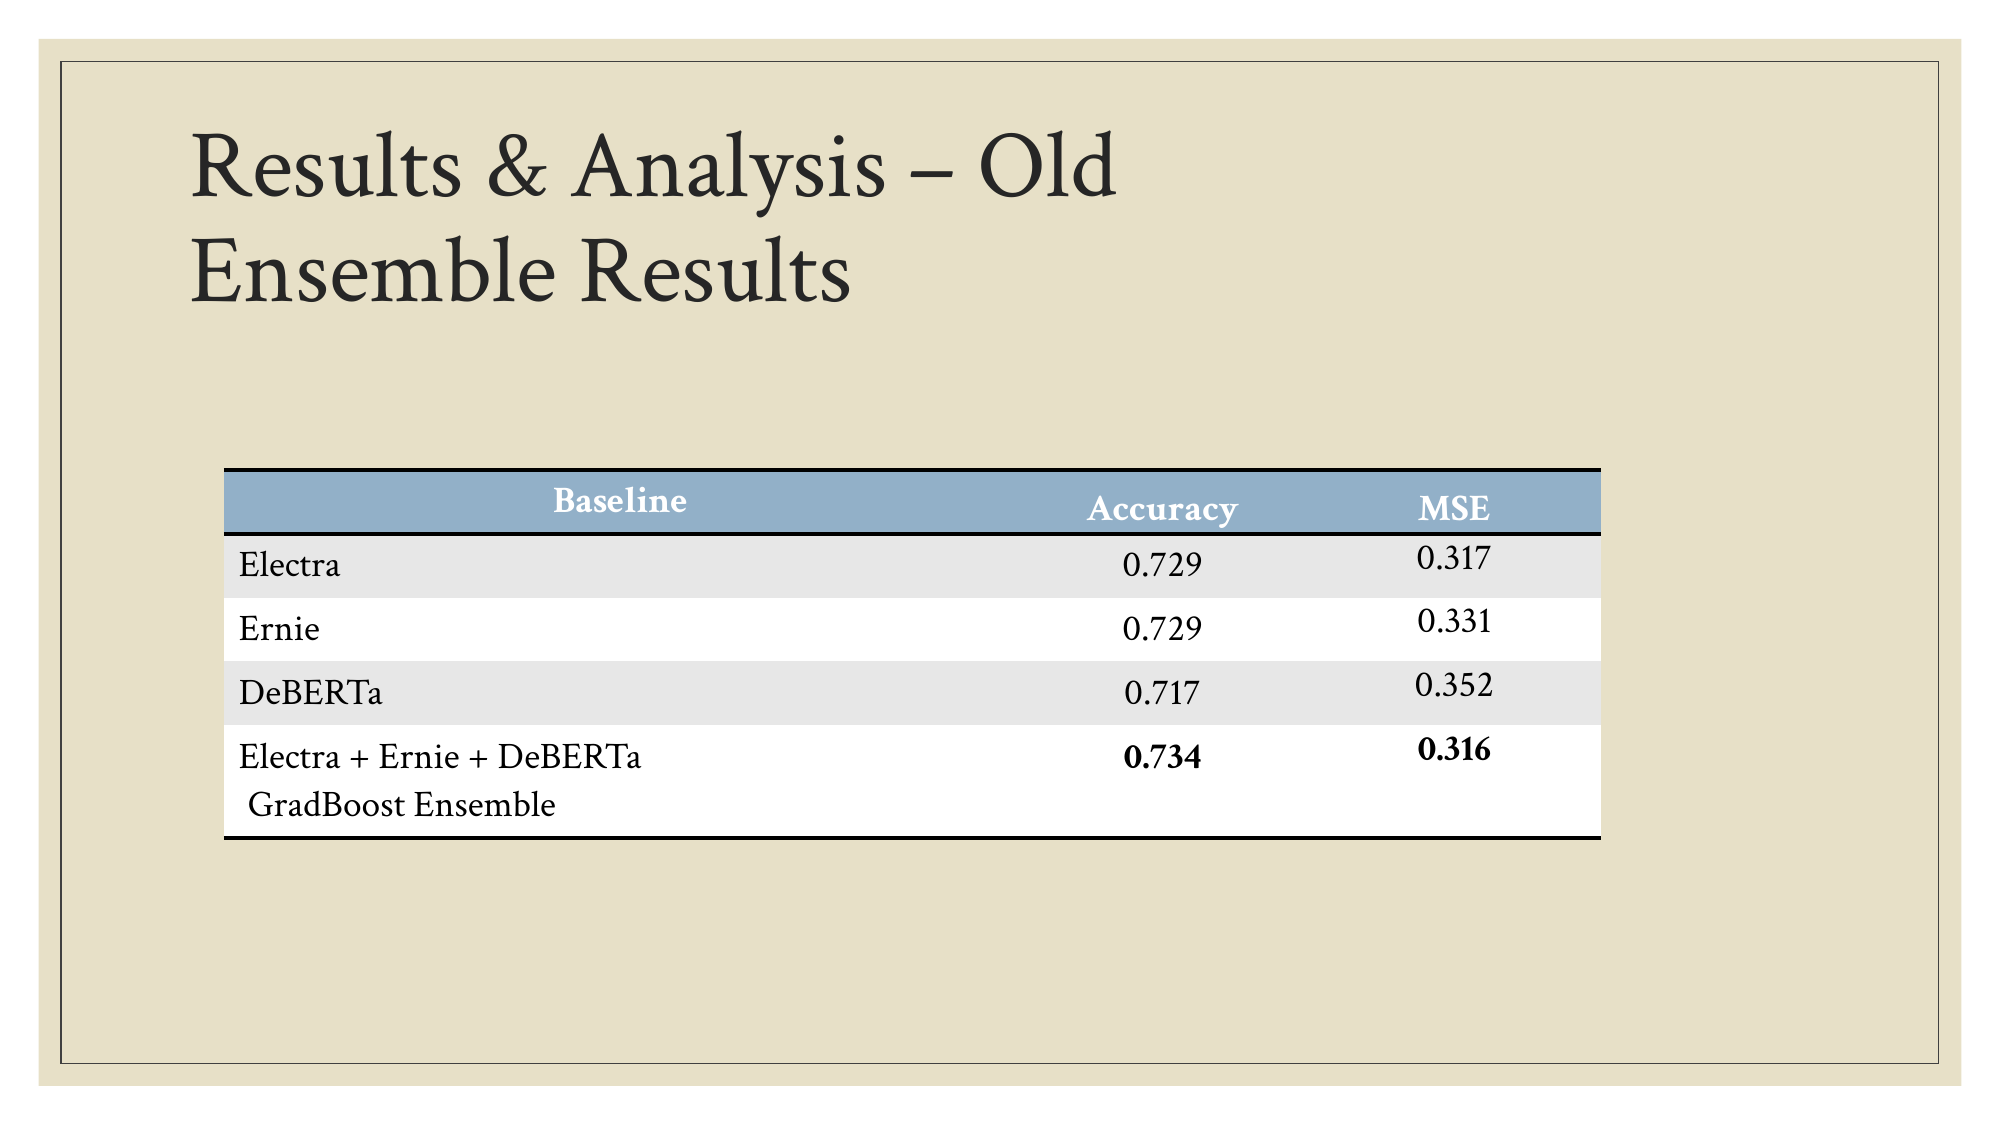

# Results & Analysis – Old Ensemble Results
| Baseline | Accuracy | MSE |
| --- | --- | --- |
| Electra | 0.729 | 0.317 |
| Ernie | 0.729 | 0.331 |
| DeBERTa | 0.717 | 0.352 |
| Electra + Ernie + DeBERTa GradBoost Ensemble | 0.734 | 0.316 |